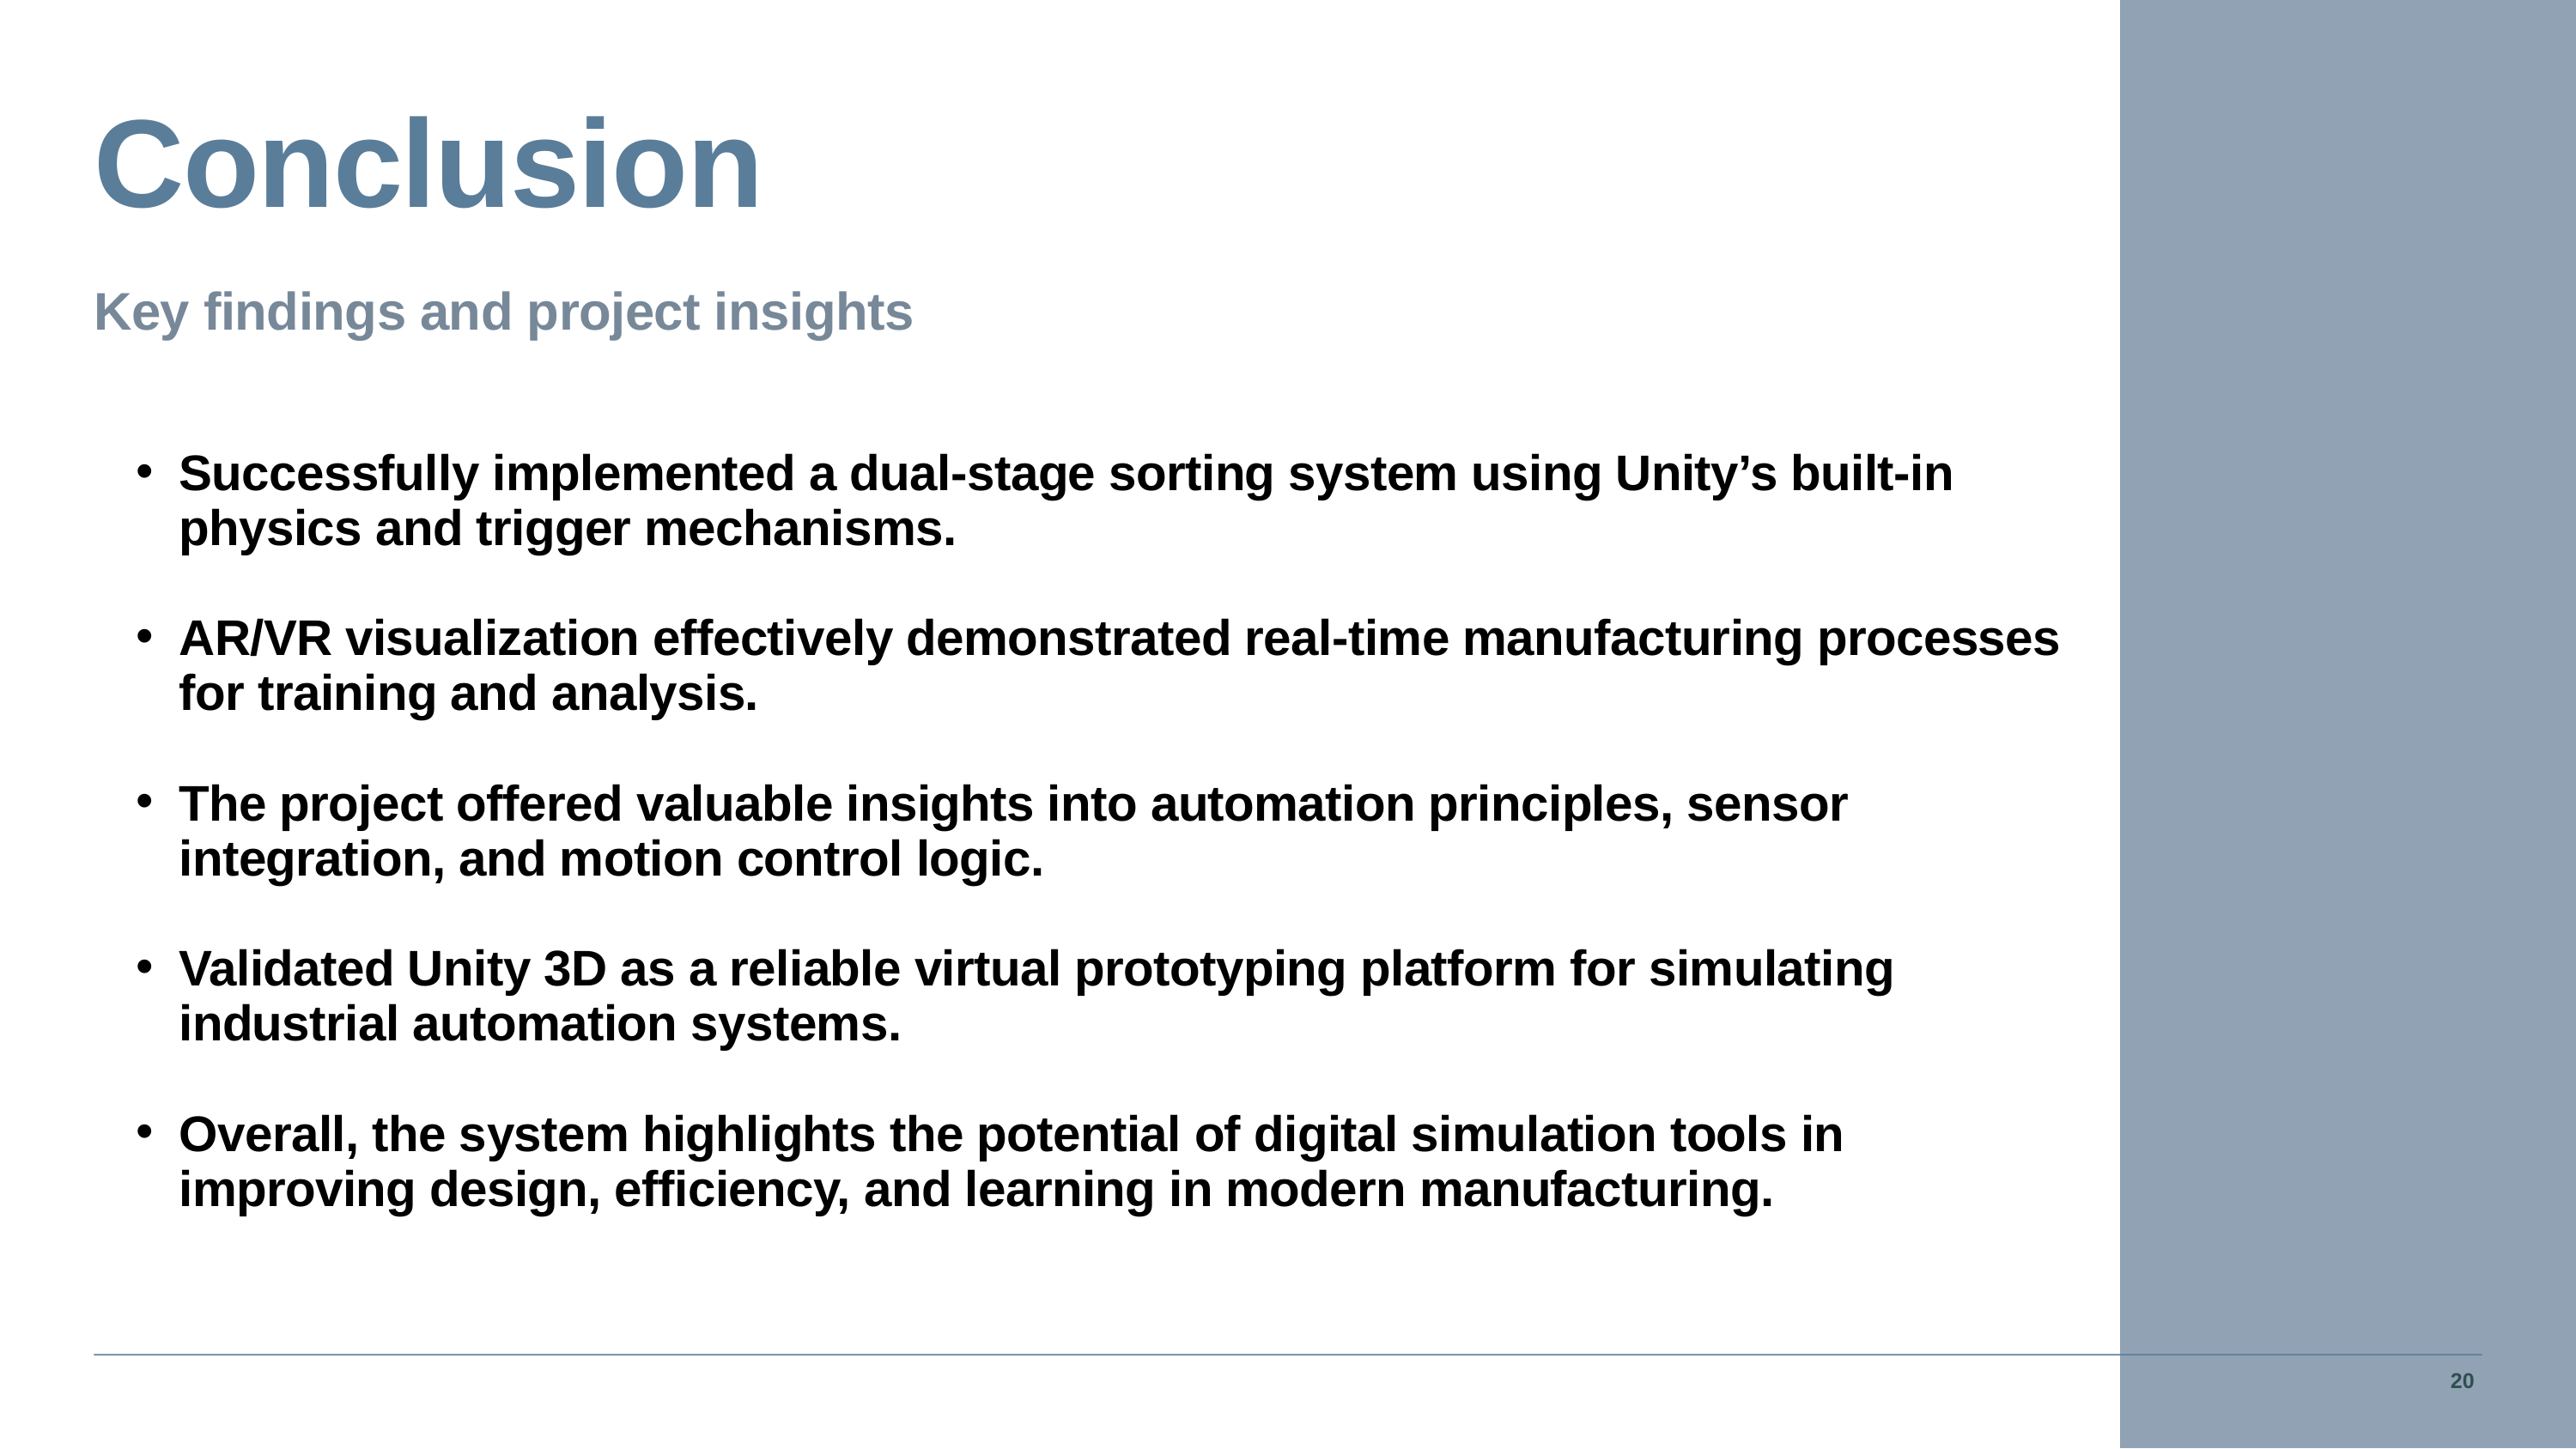

Conclusion
Key findings and project insights
Successfully implemented a dual-stage sorting system using Unity’s built-in physics and trigger mechanisms.

AR/VR visualization effectively demonstrated real-time manufacturing processes for training and analysis.

The project offered valuable insights into automation principles, sensor integration, and motion control logic.

Validated Unity 3D as a reliable virtual prototyping platform for simulating industrial automation systems.

Overall, the system highlights the potential of digital simulation tools in improving design, efficiency, and learning in modern manufacturing.

20